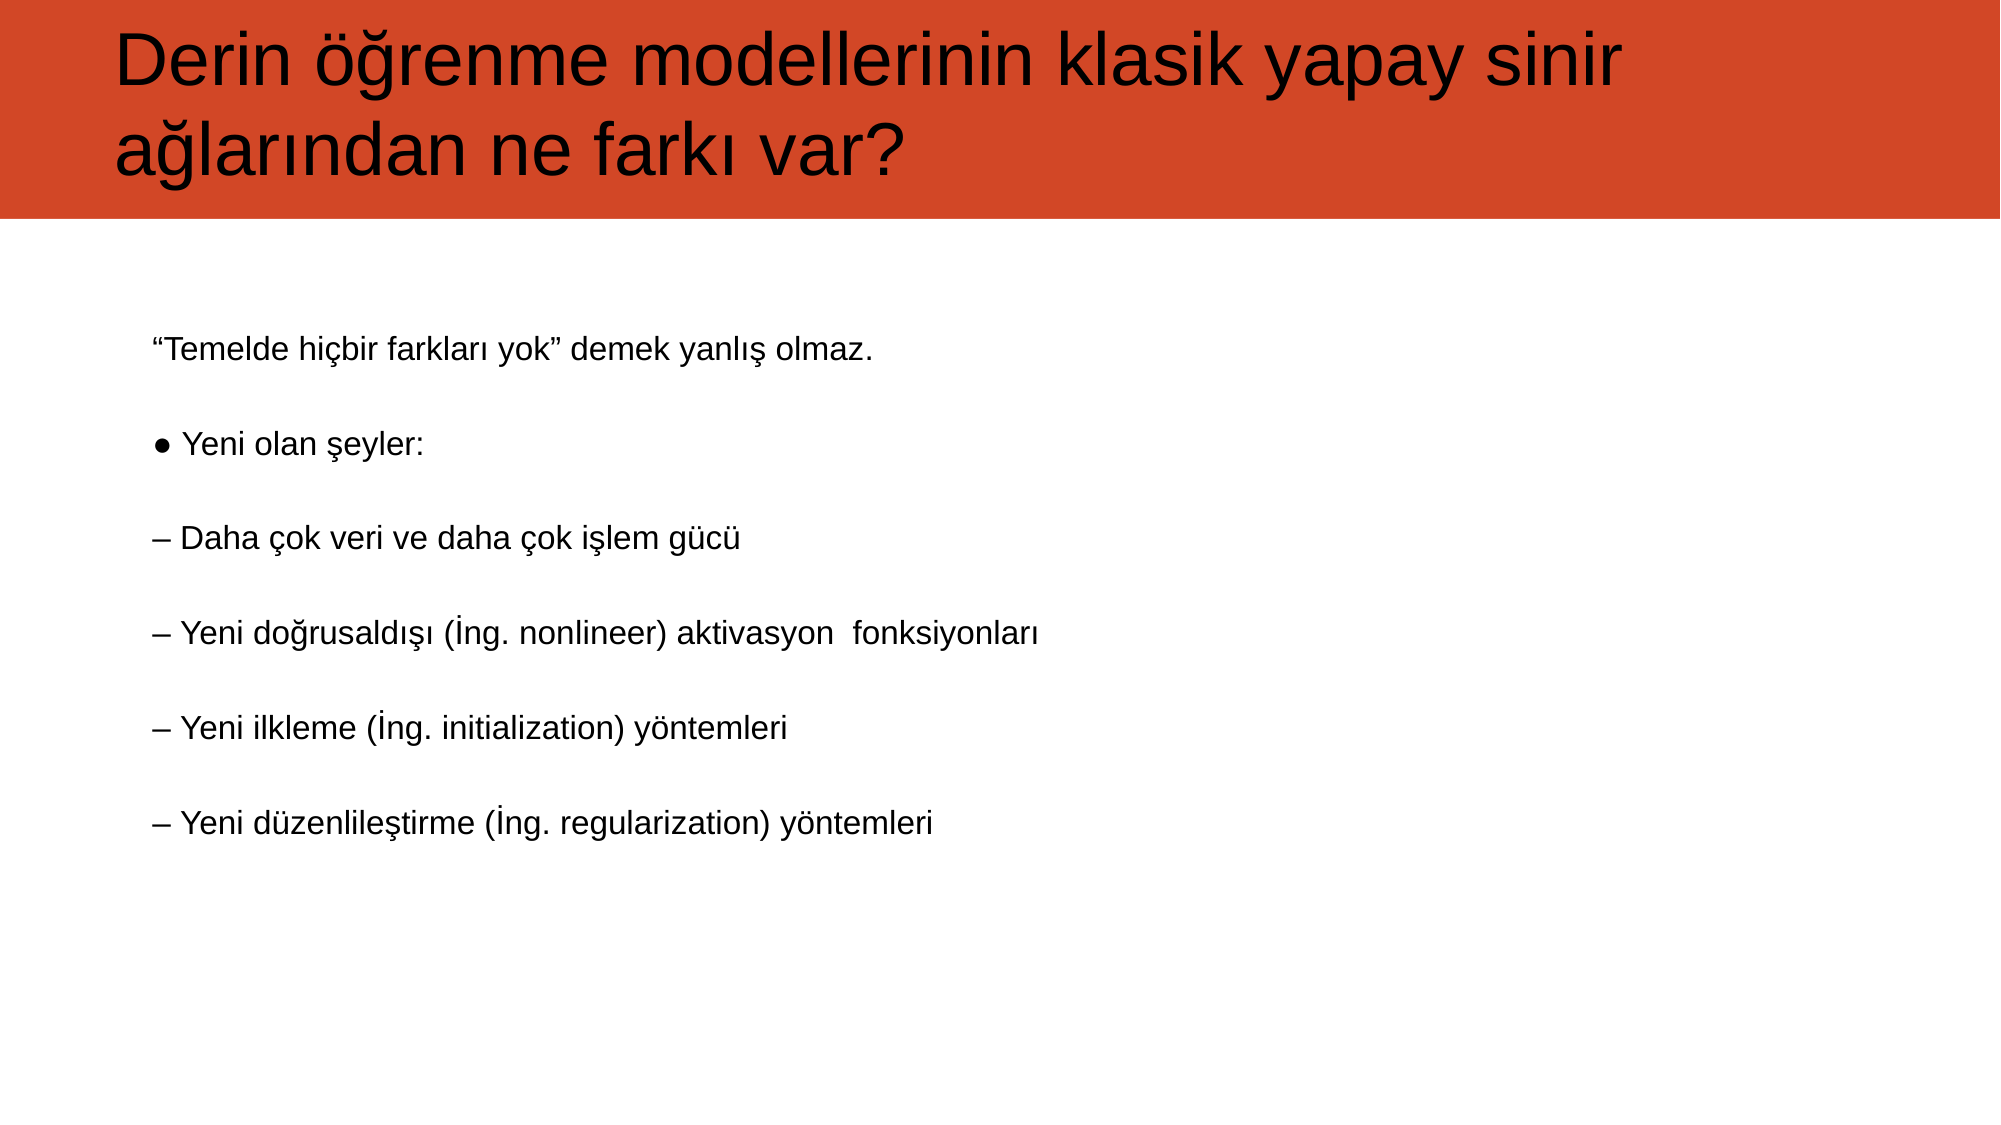

# Derin öğrenme modellerinin klasik yapay sinir  ağlarından ne farkı var?
“Temelde hiçbir farkları yok” demek yanlış olmaz.
● Yeni olan şeyler:
– Daha çok veri ve daha çok işlem gücü
– Yeni doğrusaldışı (İng. non­lineer) aktivasyon  fonksiyonları
– Yeni ilkleme (İng. initialization) yöntemleri
– Yeni düzenlileştirme (İng. regularization) yöntemleri